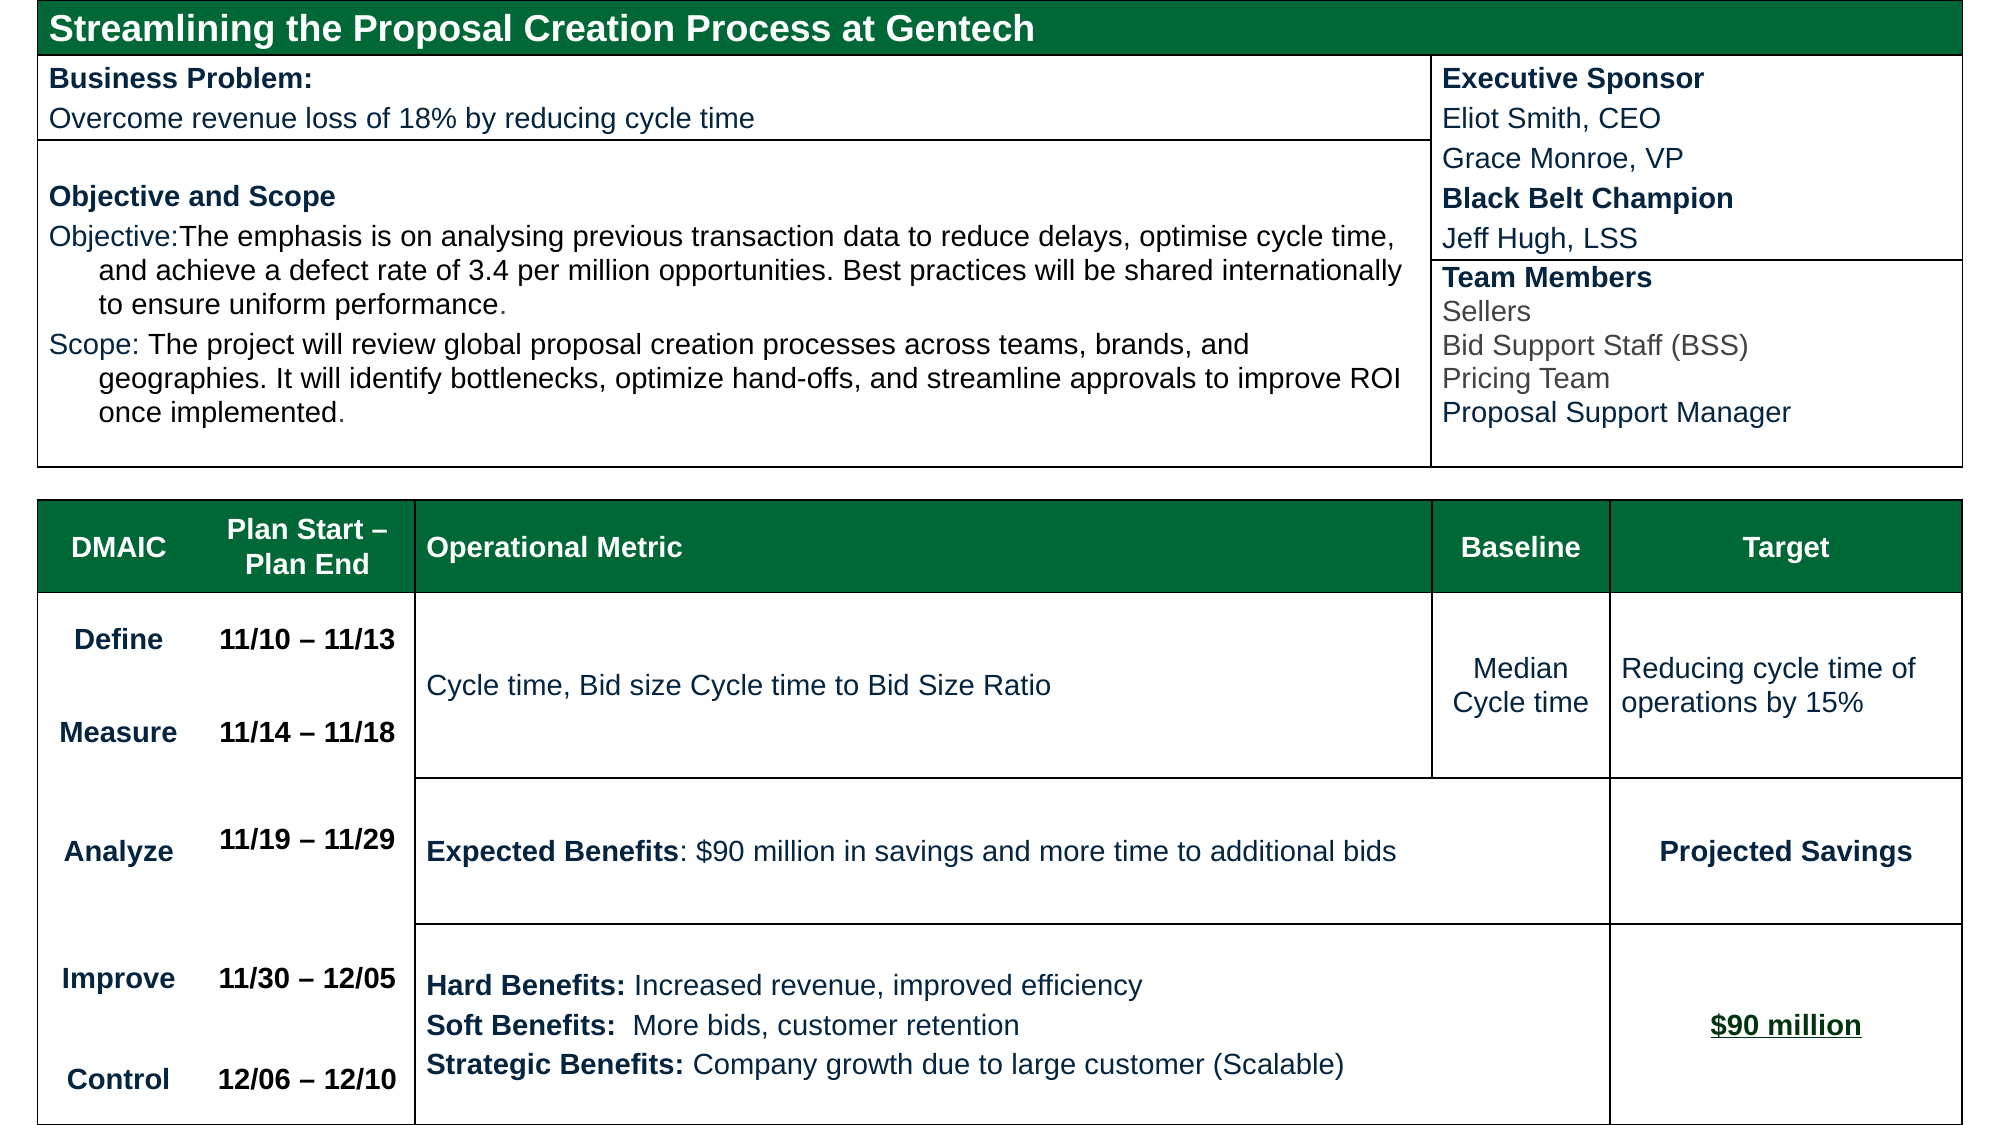

| Streamlining the Proposal Creation Process at Gentech |  |
| --- | --- |
| Business Problem: Overcome revenue loss of 18% by reducing cycle time | Executive Sponsor Eliot Smith, CEO Grace Monroe, VP Black Belt Champion Jeff Hugh, LSS |
| Objective and Scope Objective:The emphasis is on analysing previous transaction data to reduce delays, optimise cycle time, and achieve a defect rate of 3.4 per million opportunities. Best practices will be shared internationally to ensure uniform performance. Scope: The project will review global proposal creation processes across teams, brands, and geographies. It will identify bottlenecks, optimize hand-offs, and streamline approvals to improve ROI once implemented. |  |
|  | Team Members Sellers Bid Support Staff (BSS) Pricing Team Proposal Support Manager |
# Project Charter

| DMAIC | Plan Start – Plan End | Operational Metric | Baseline | Target |
| --- | --- | --- | --- | --- |
| Define | 11/10 – 11/13 | Cycle time, Bid size Cycle time to Bid Size Ratio | Median Cycle time | Reducing cycle time of operations by 15% |
| Measure | 11/14 – 11/18 |  |  |  |
| Analyze | 11/19 – 11/29 | Expected Benefits: $90 million in savings and more time to additional bids |  | Projected Savings |
| Improve | 11/30 – 12/05 | Hard Benefits: Increased revenue, improved efficiency Soft Benefits: More bids, customer retention Strategic Benefits: Company growth due to large customer (Scalable) |  | $90 million |
| Control | 12/06 – 12/10 |  |  |  |
4